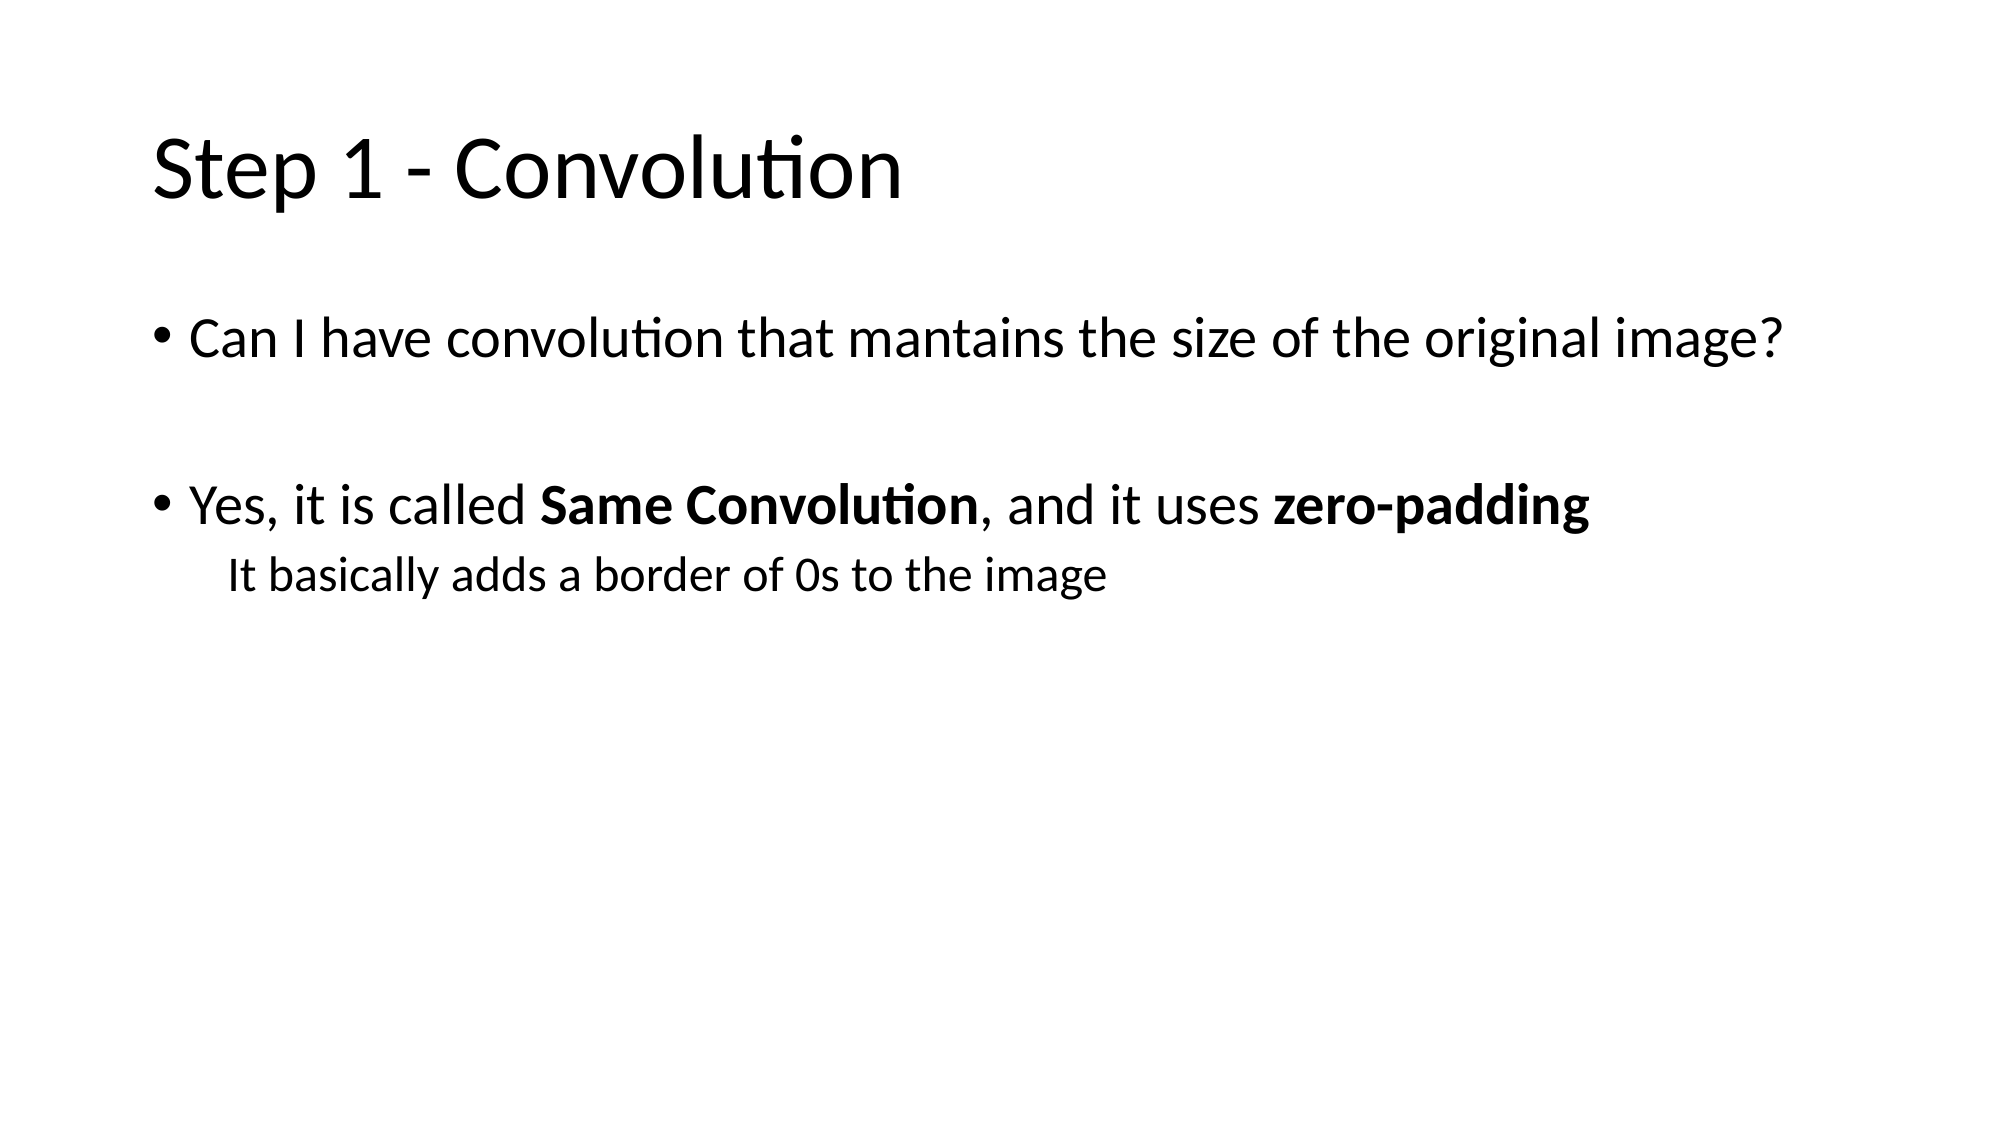

# Step 1 - Convolution
Can I have convolution that mantains the size of the original image?

Yes, it is called Same Convolution, and it uses zero-padding
It basically adds a border of 0s to the image